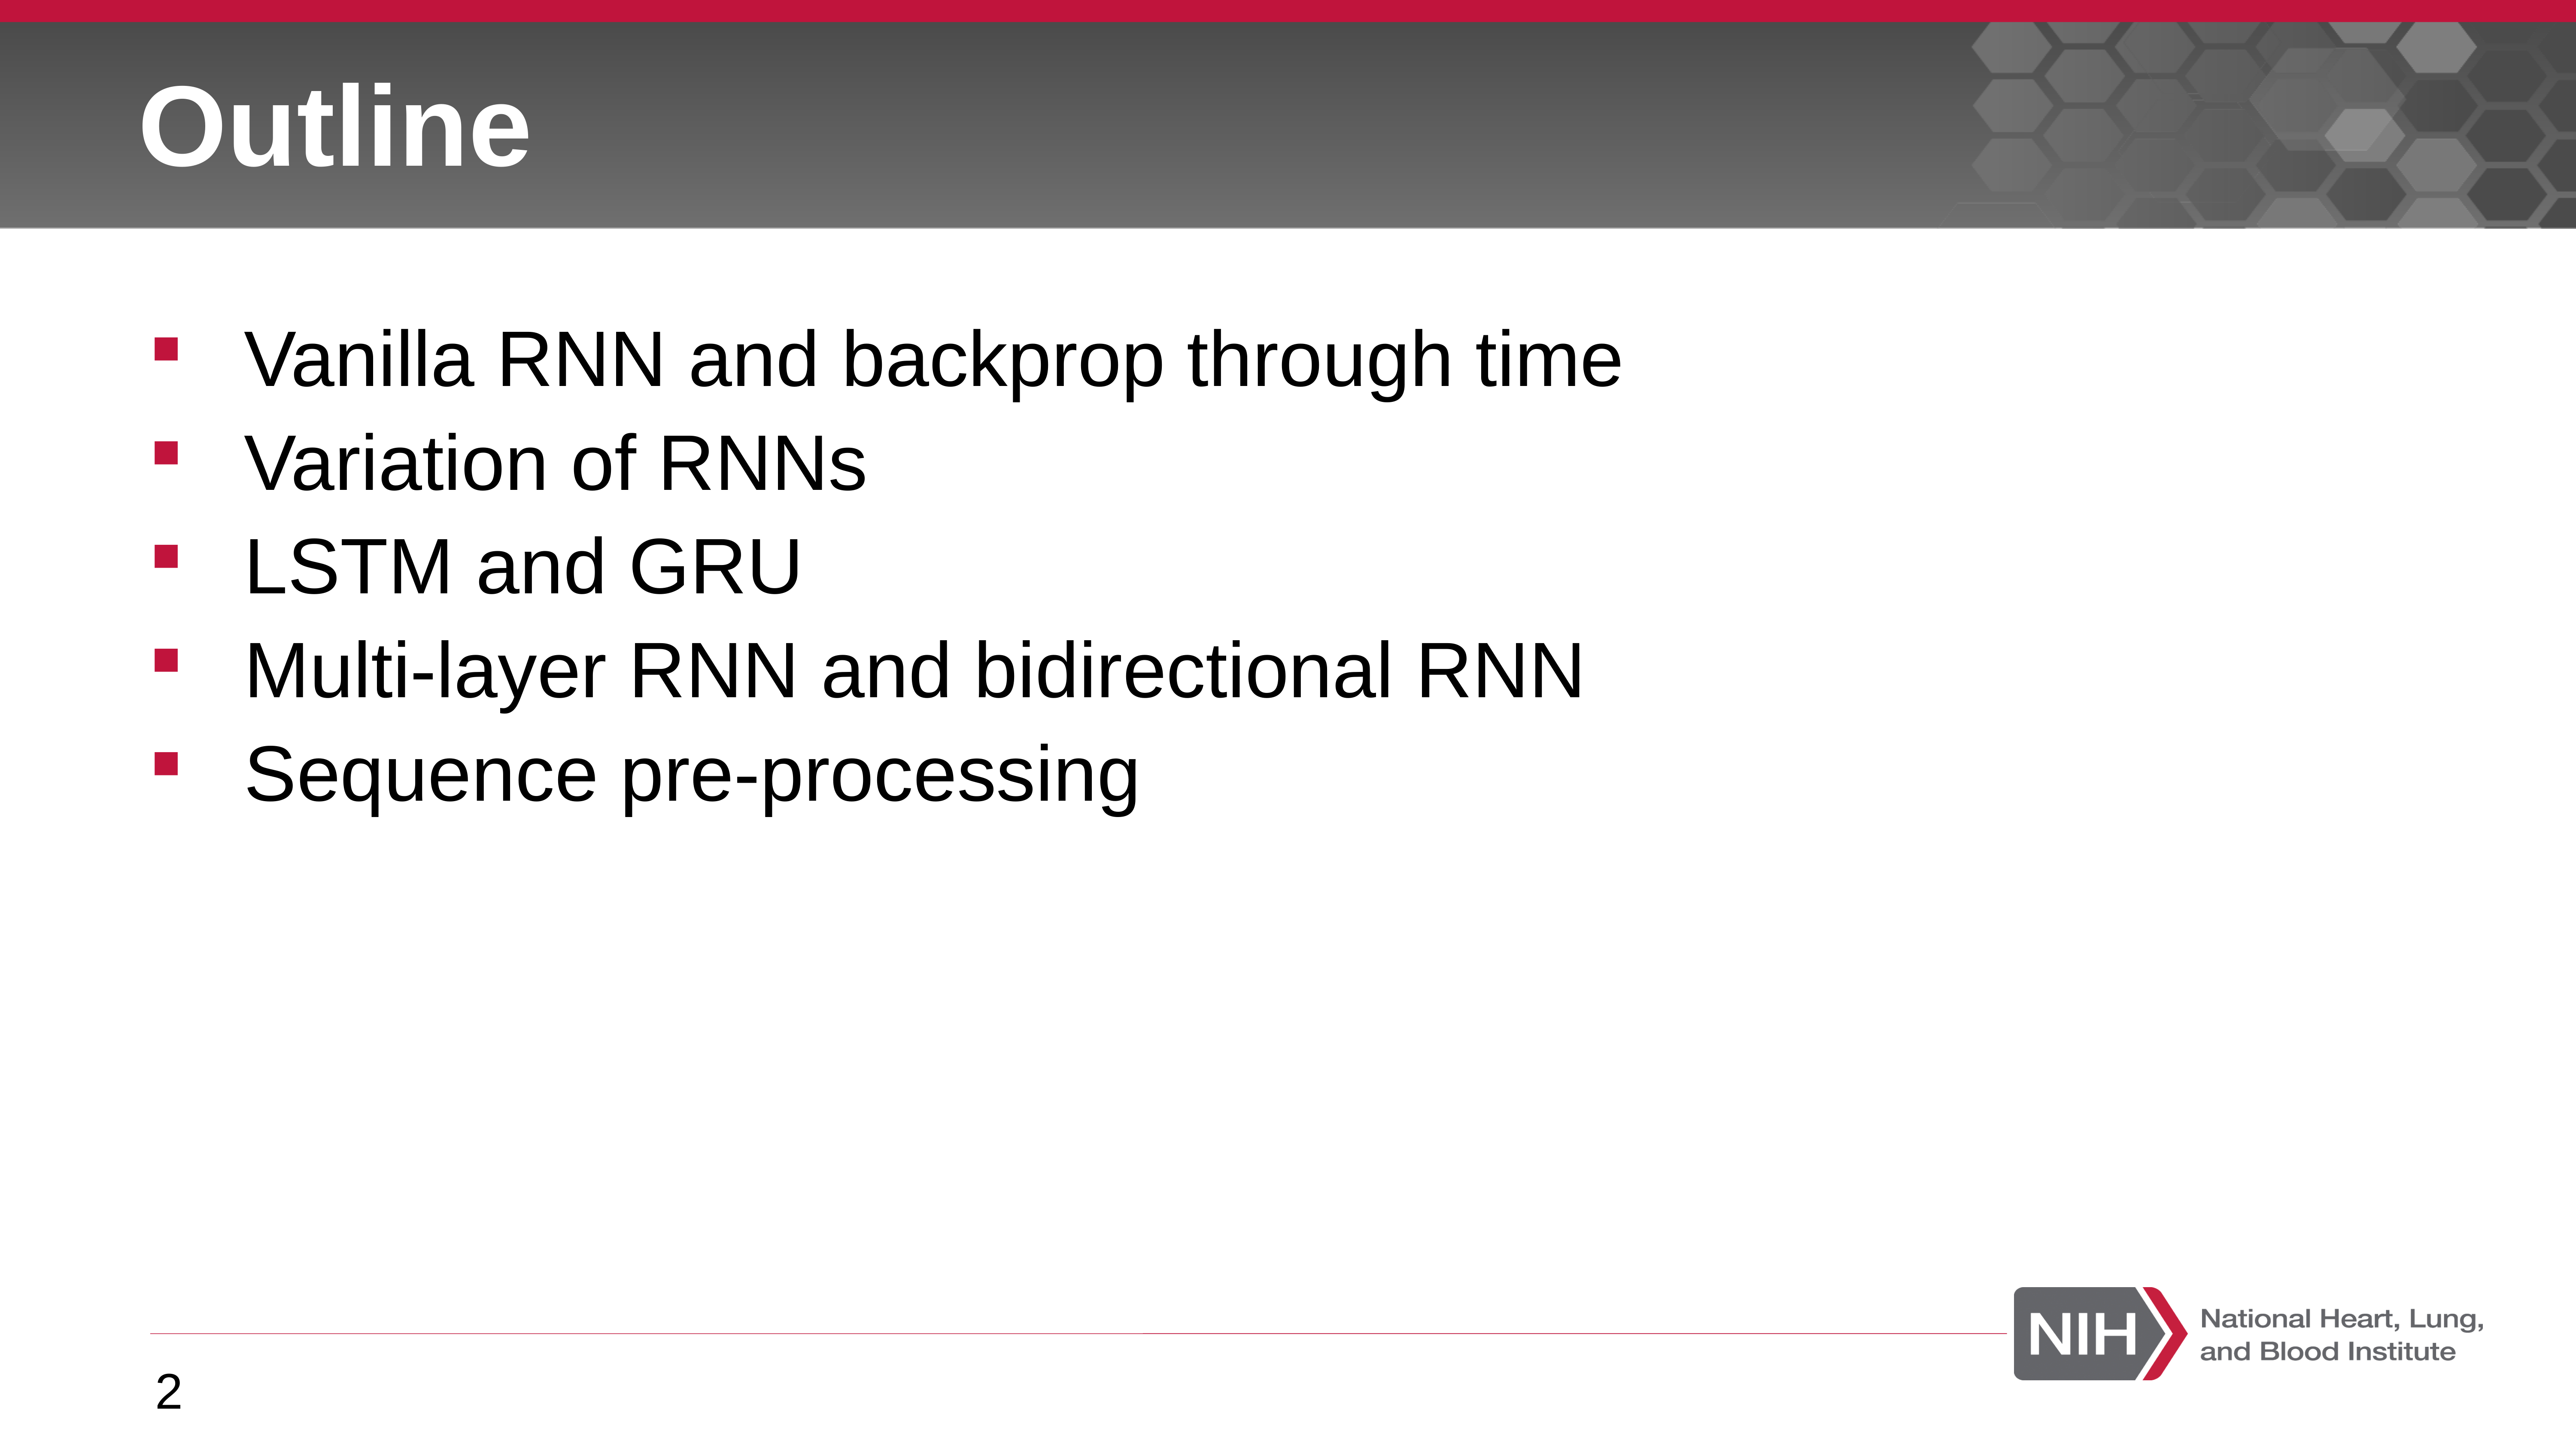

# Outline
Vanilla RNN and backprop through time
Variation of RNNs
LSTM and GRU
Multi-layer RNN and bidirectional RNN
Sequence pre-processing
2